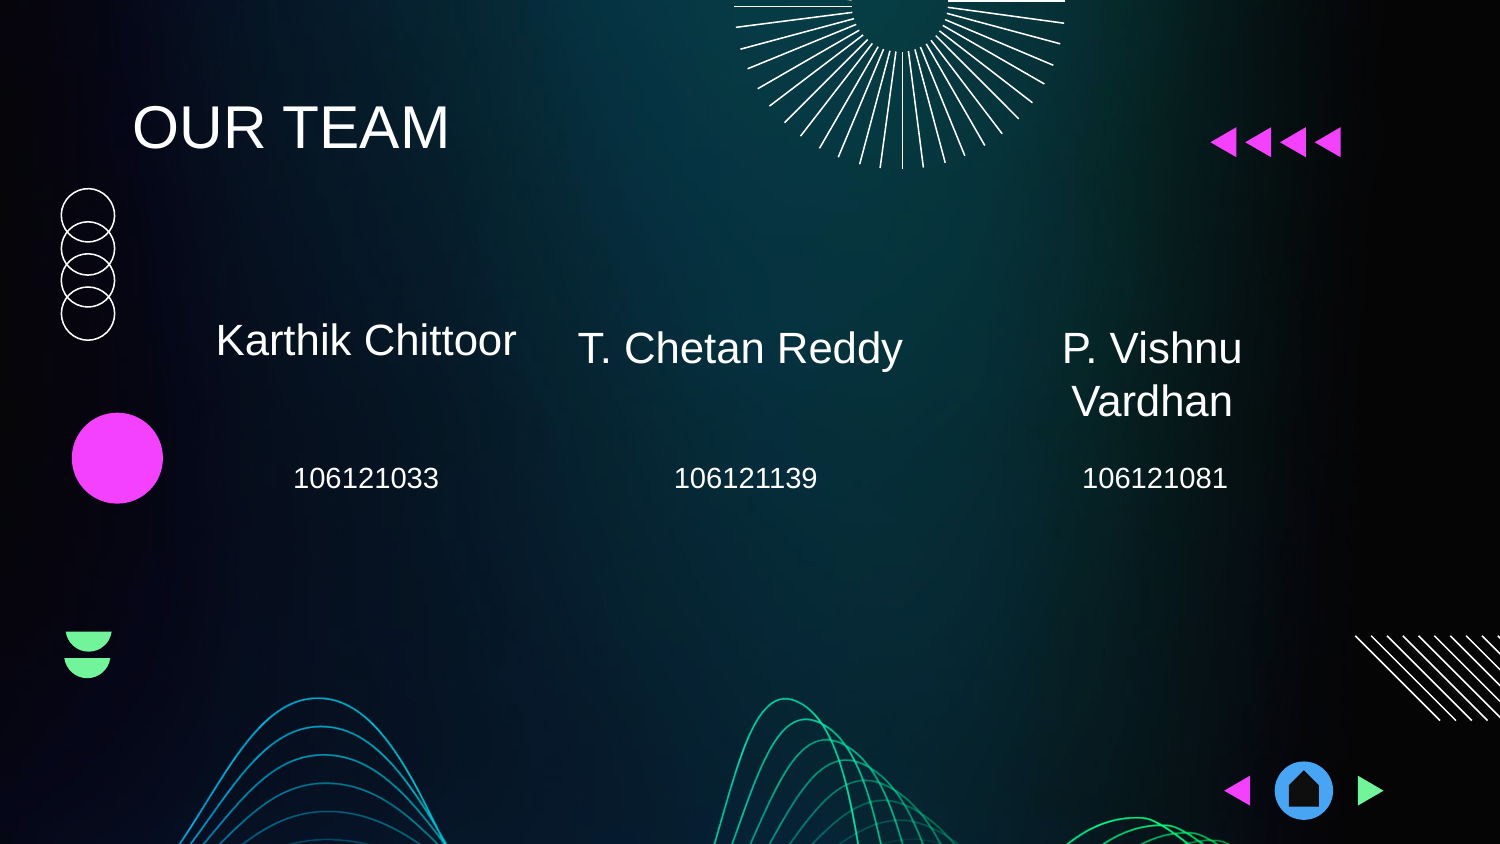

# OUR TEAM

Karthik Chittoor
T. Chetan Reddy
P. Vishnu Vardhan
106121033
106121139
106121081